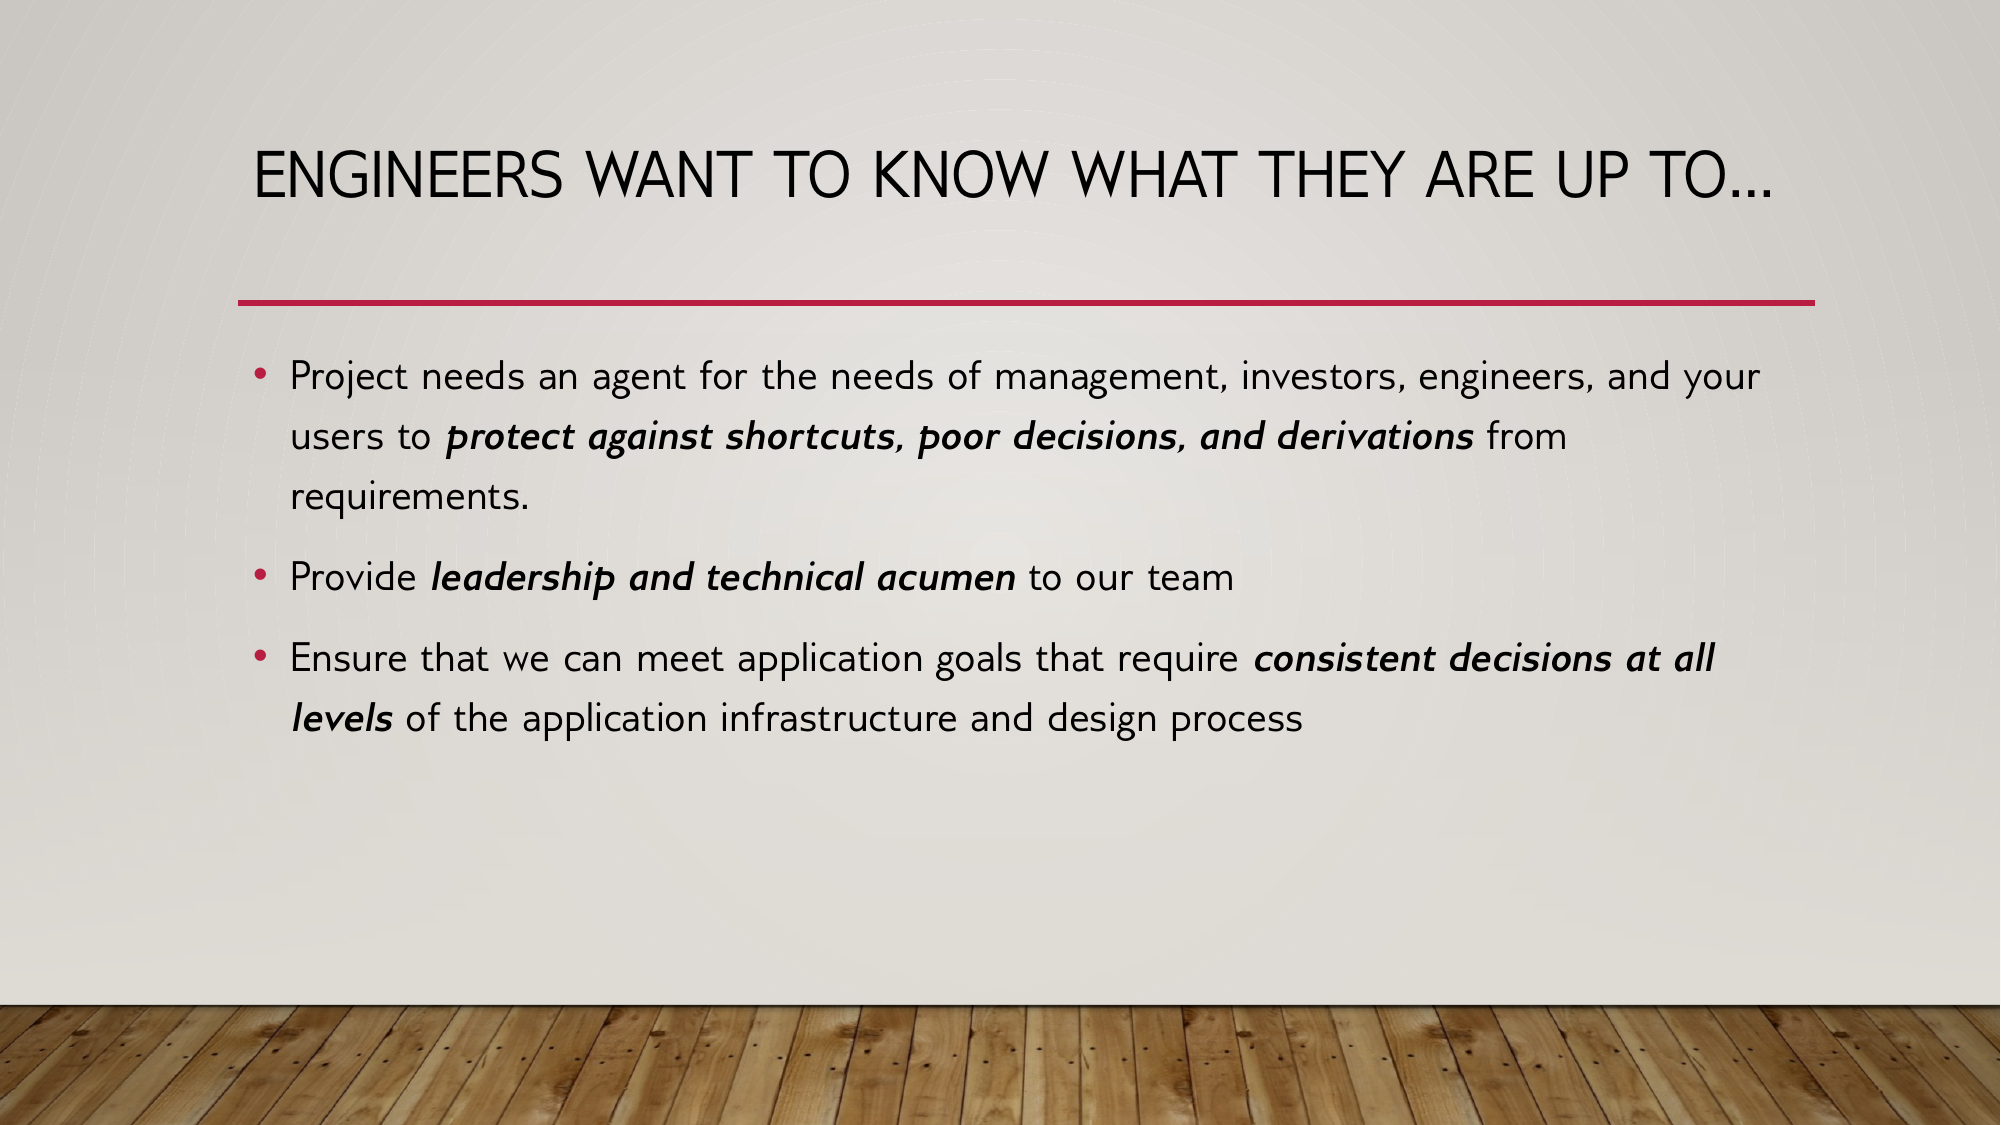

# Engineers want to Know what they are up to…
Project needs an agent for the needs of management, investors, engineers, and your users to protect against shortcuts, poor decisions, and derivations from requirements.
Provide leadership and technical acumen to our team
Ensure that we can meet application goals that require consistent decisions at all levels of the application infrastructure and design process